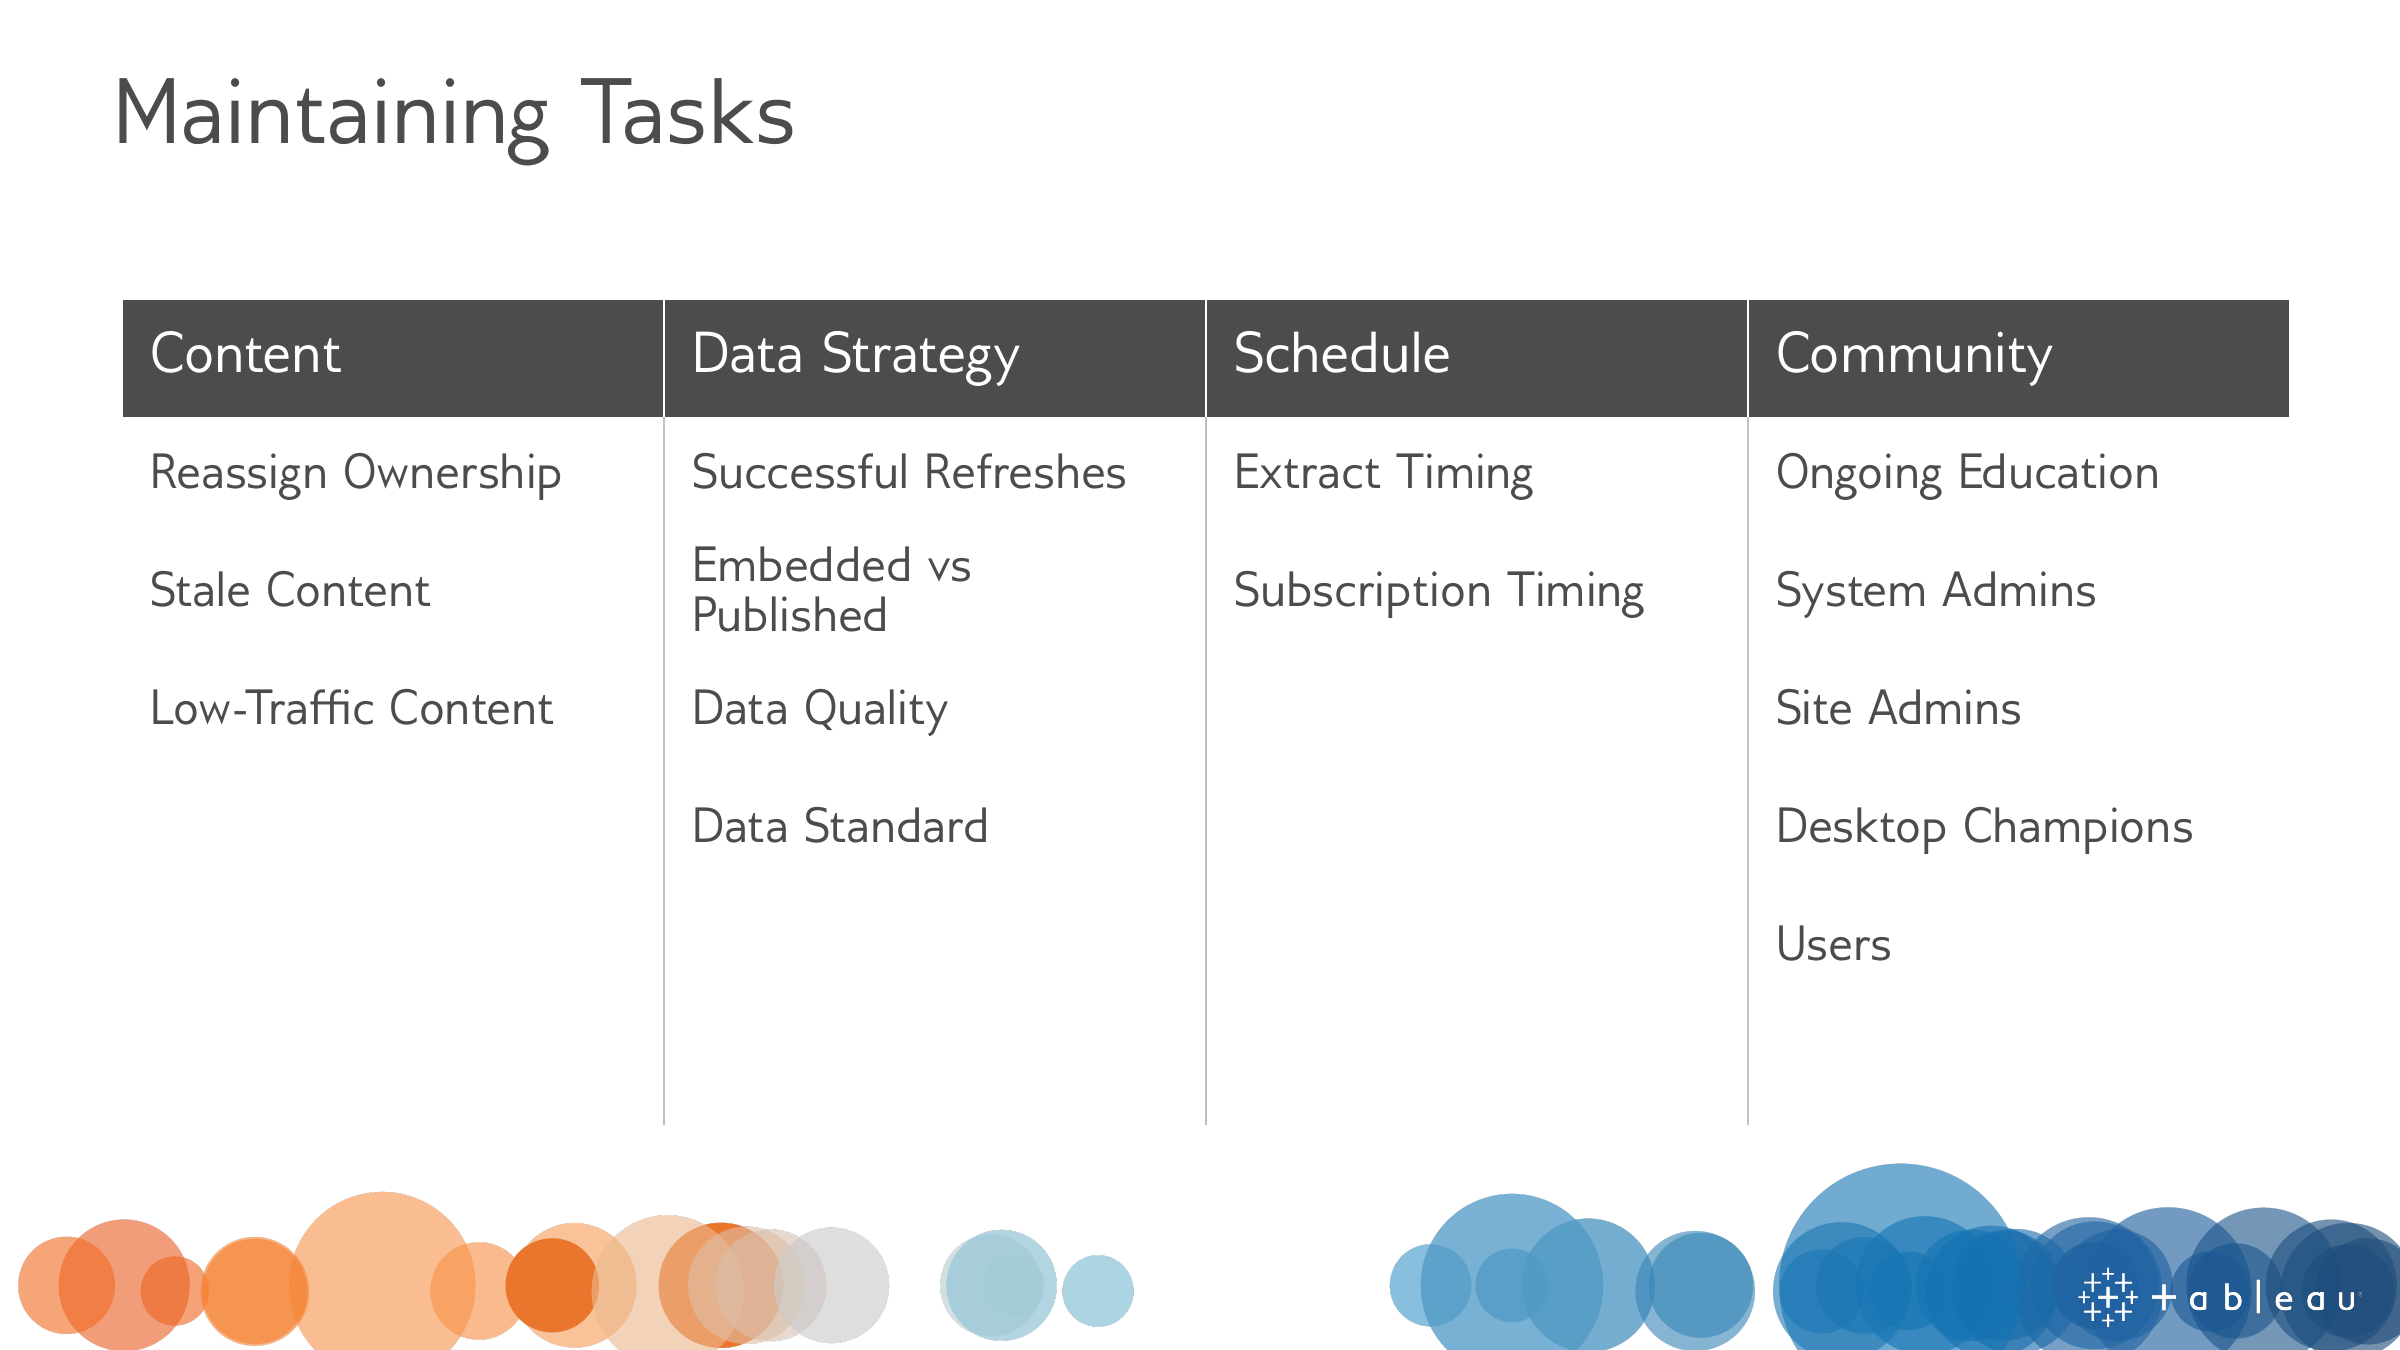

Maintaining Tasks
| Content | Data Strategy | Schedule | Community |
| --- | --- | --- | --- |
| Reassign Ownership | Successful Refreshes | Extract Timing | Ongoing Education |
| Stale Content | Embedded vs Published | Subscription Timing | System Admins |
| Low-Traffic Content | Data Quality |  | Site Admins |
|  | Data Standard |  | Desktop Champions |
|  |  |  | Users |
|  |  |  |  |